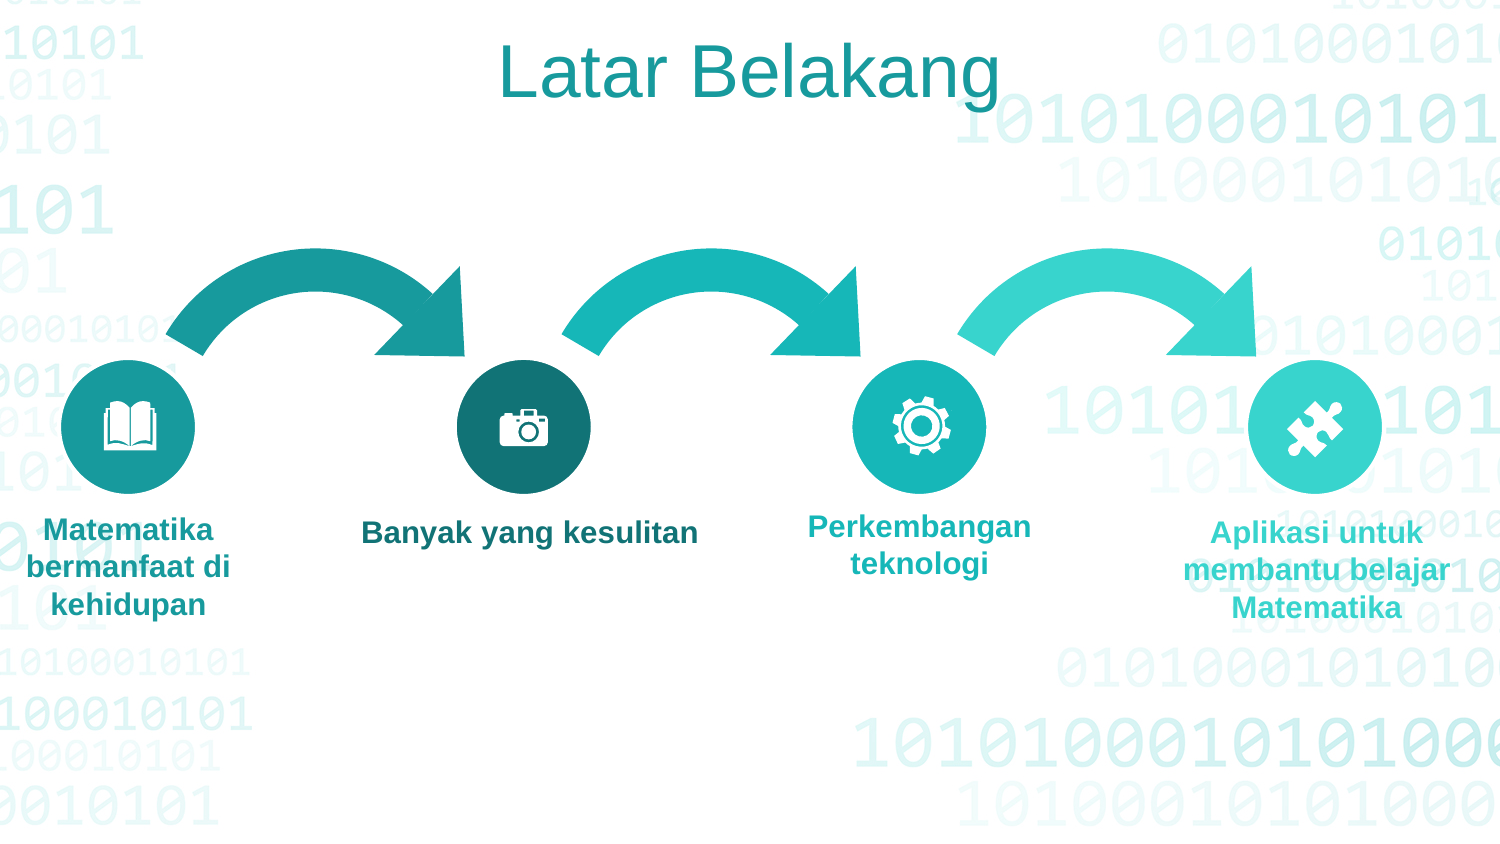

Latar Belakang

Perkembangan teknologi
Matematika bermanfaat di kehidupan
Banyak yang kesulitan
Aplikasi untuk membantu belajar Matematika